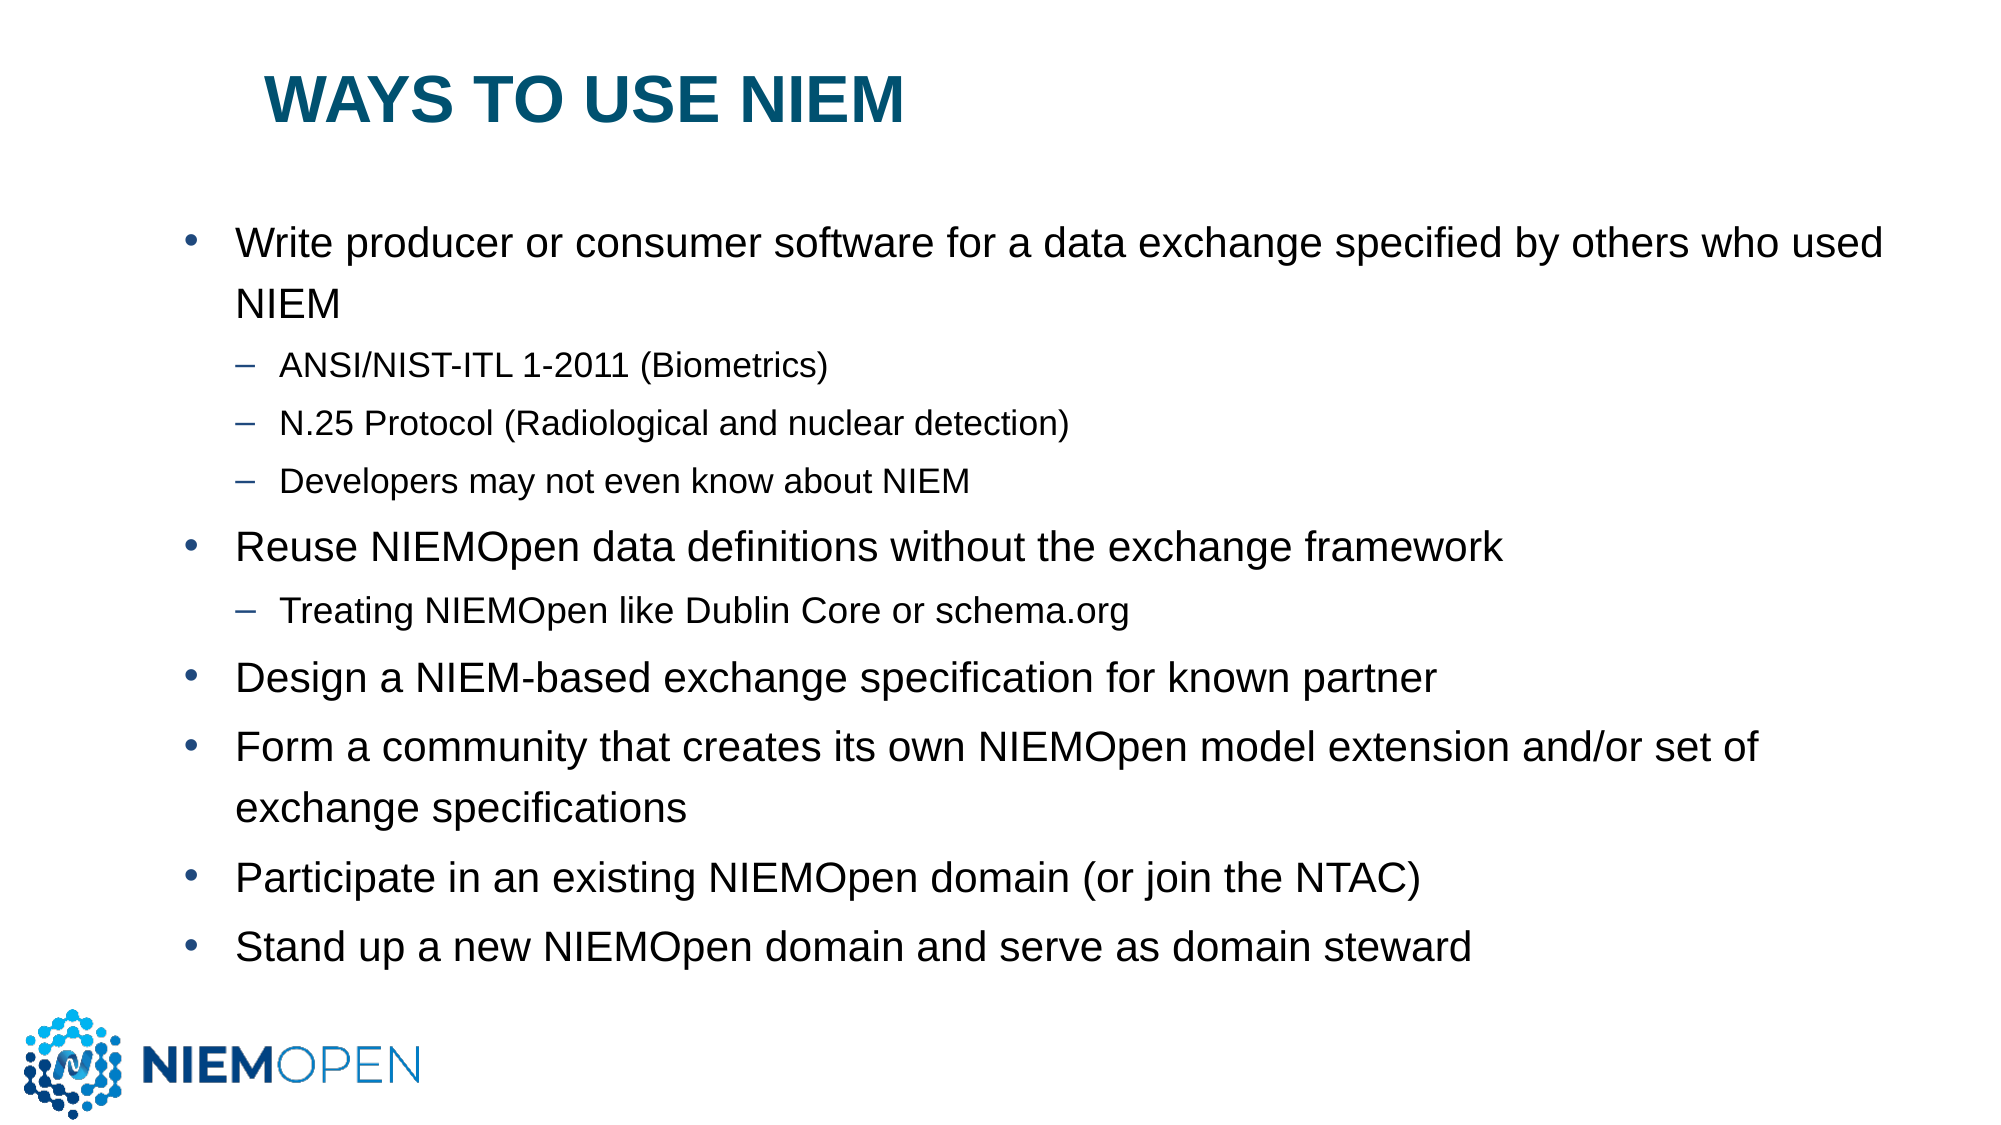

# Ways to Use NIEM
Write producer or consumer software for a data exchange specified by others who used NIEM
ANSI/NIST-ITL 1-2011 (Biometrics)
N.25 Protocol (Radiological and nuclear detection)
Developers may not even know about NIEM
Reuse NIEMOpen data definitions without the exchange framework
Treating NIEMOpen like Dublin Core or schema.org
Design a NIEM-based exchange specification for known partner
Form a community that creates its own NIEMOpen model extension and/or set of exchange specifications
Participate in an existing NIEMOpen domain (or join the NTAC)
Stand up a new NIEMOpen domain and serve as domain steward